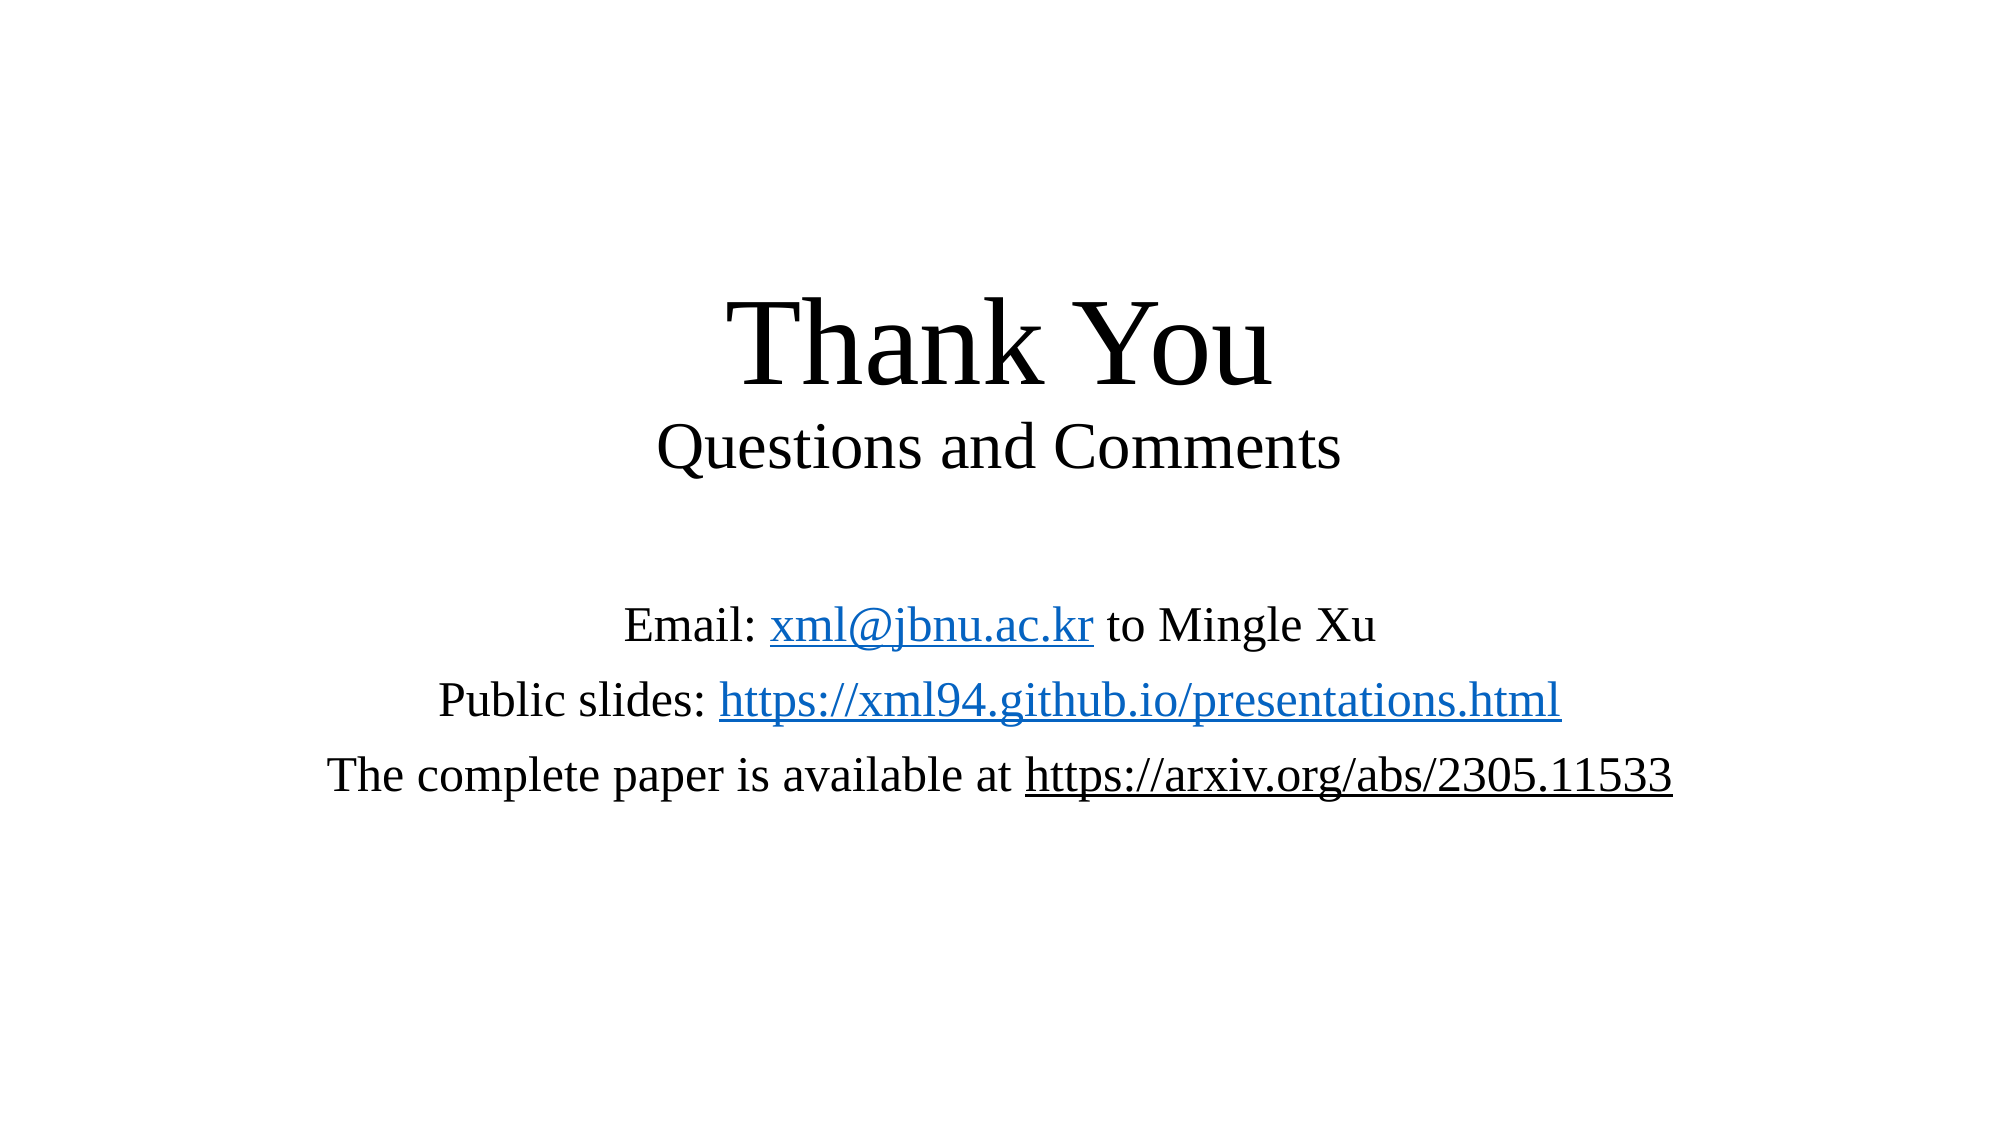

# Thank You Questions and Comments
Email: xml@jbnu.ac.kr to Mingle Xu
Public slides: https://xml94.github.io/presentations.html
The complete paper is available at https://arxiv.org/abs/2305.11533